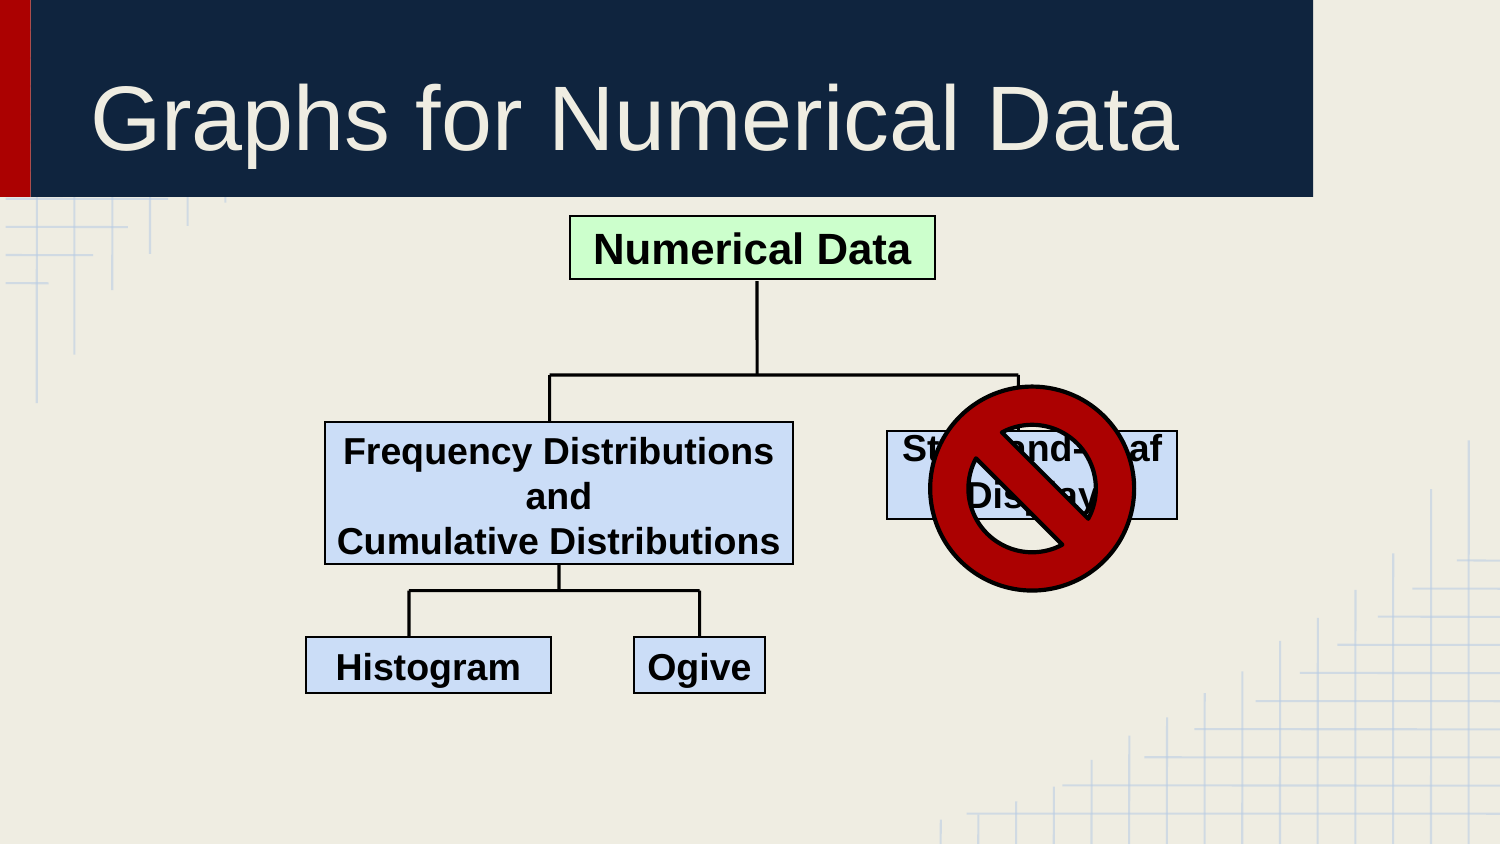

# Graphs for Numerical Data
Numerical Data

Frequency Distributions and
Cumulative Distributions
Stem-and-Leaf
Display

Histogram
Ogive